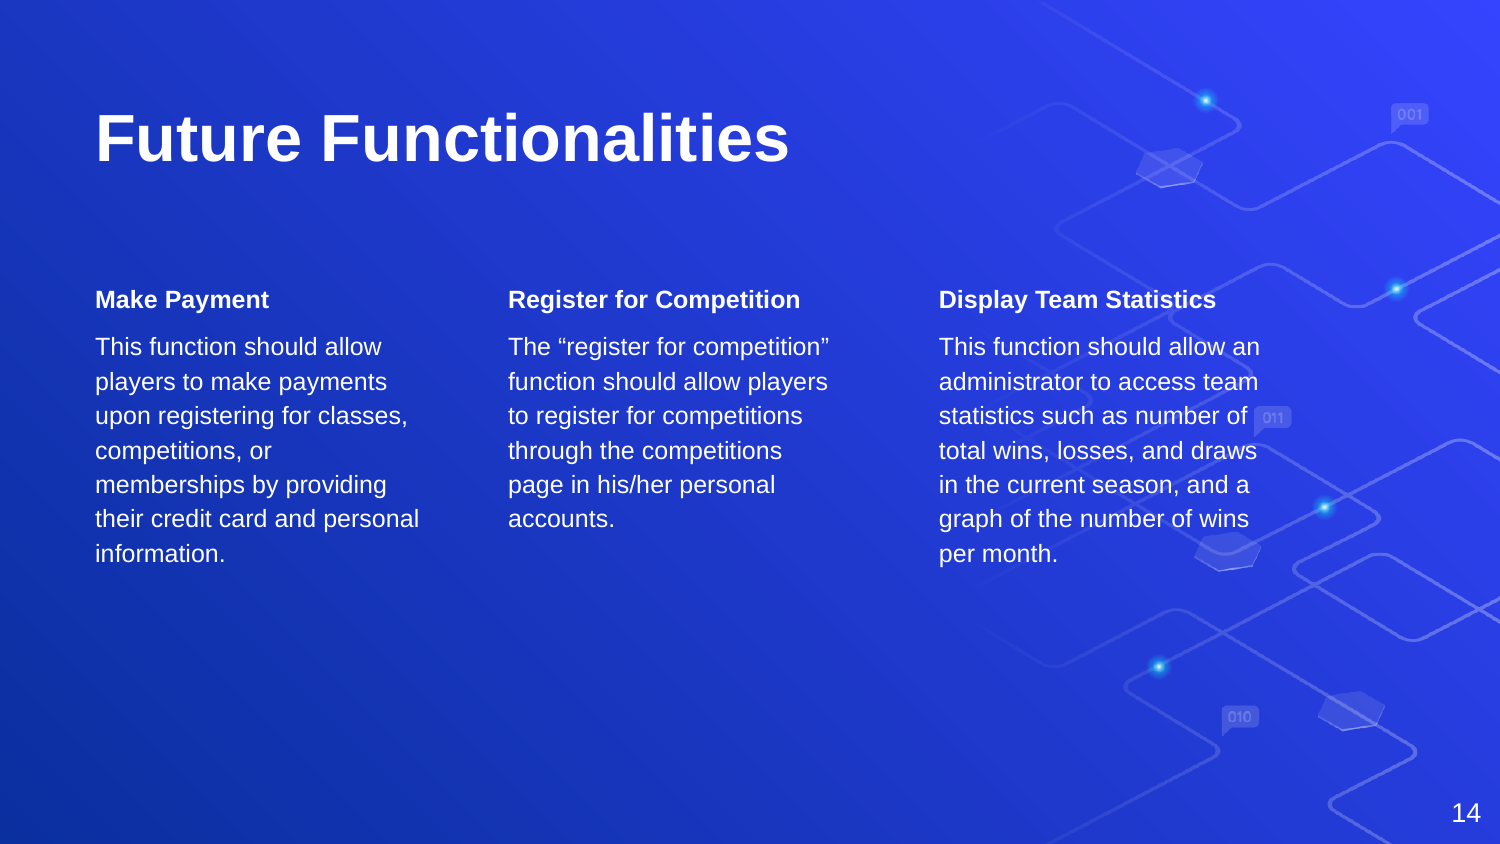

# Future Functionalities
Make Payment
This function should allow players to make payments upon registering for classes, competitions, or memberships by providing their credit card and personal information.
Register for Competition
The “register for competition” function should allow players to register for competitions through the competitions page in his/her personal accounts.
Display Team Statistics
This function should allow an administrator to access team statistics such as number of total wins, losses, and draws in the current season, and a graph of the number of wins per month.
14